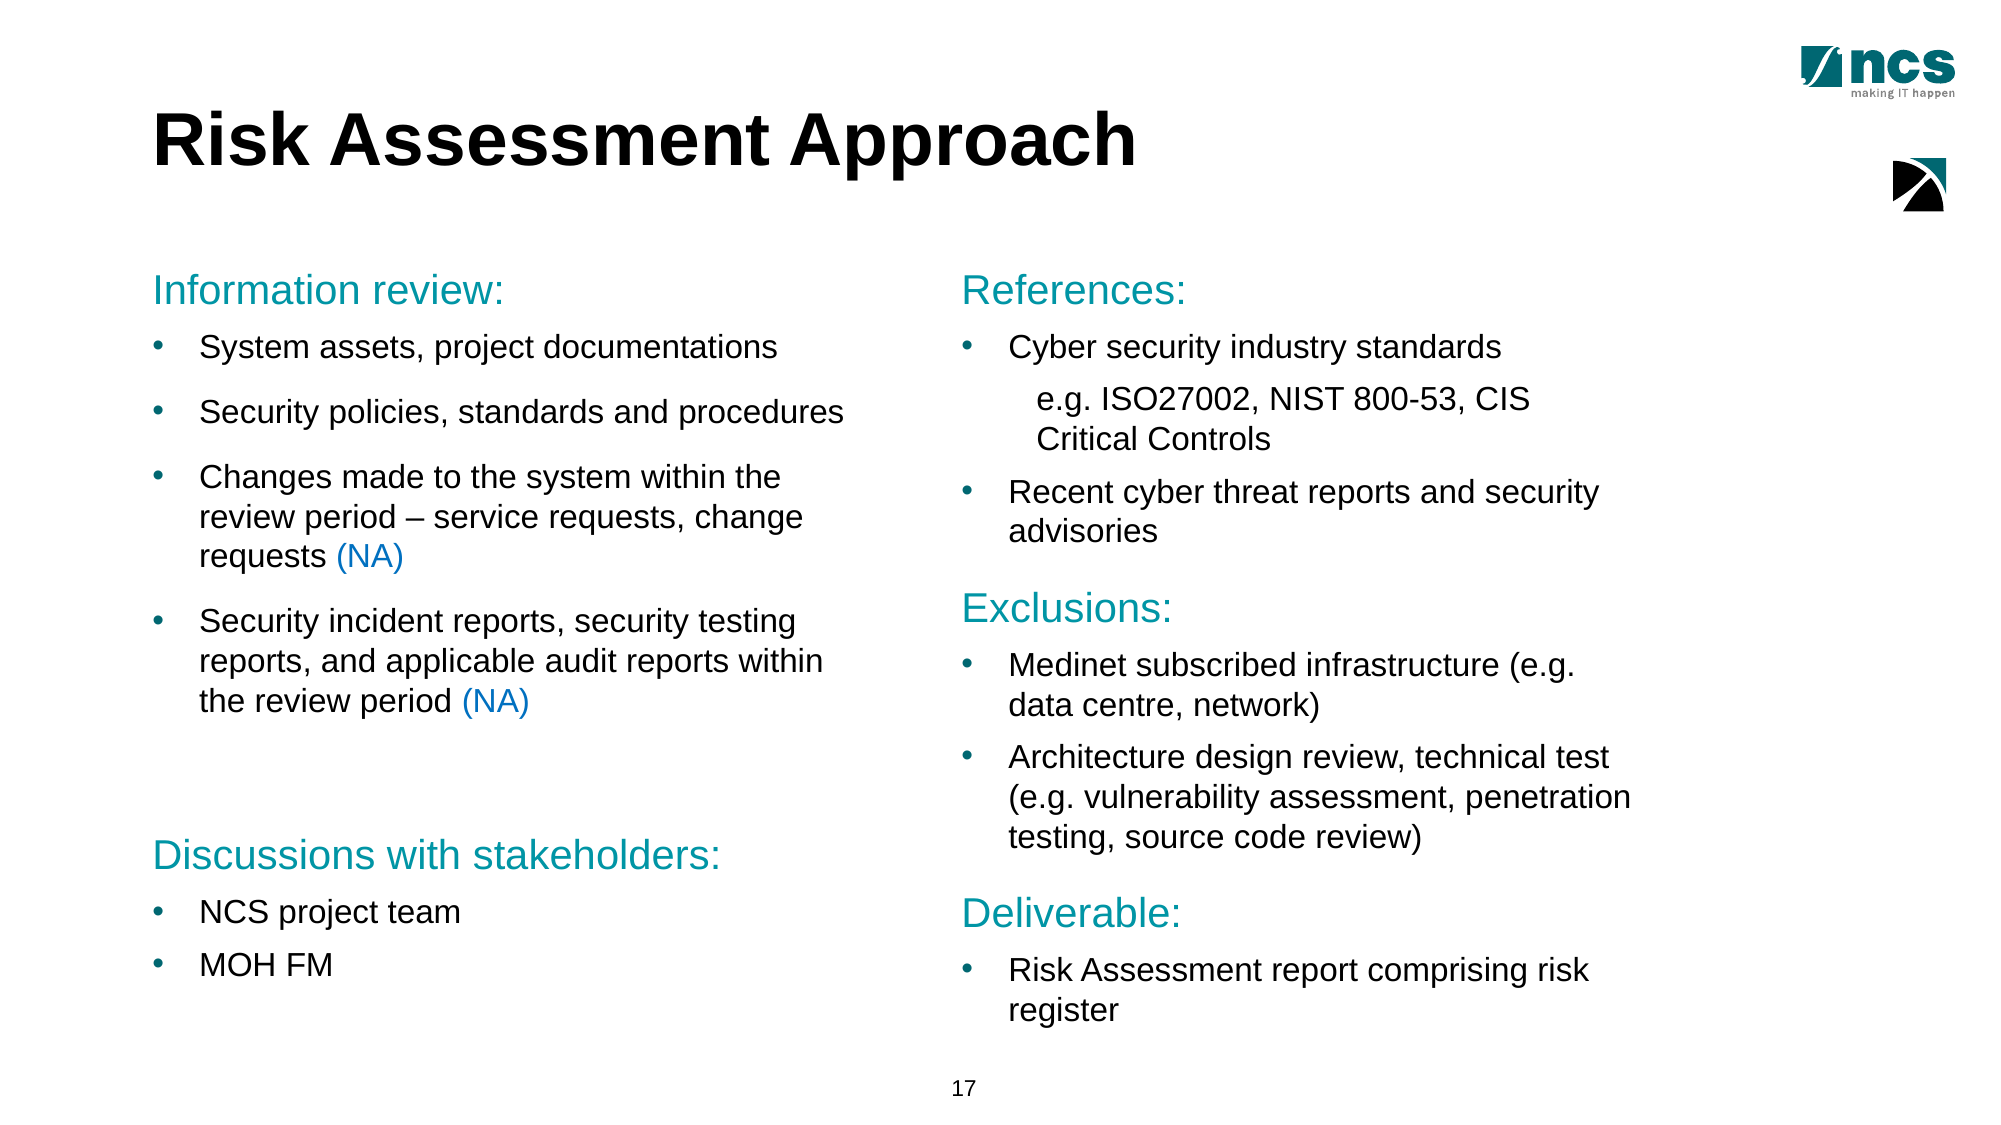

# Risk Assessment Approach

References:
Cyber security industry standards
e.g. ISO27002, NIST 800-53, CIS Critical Controls
Recent cyber threat reports and security advisories
Exclusions:
Medinet subscribed infrastructure (e.g. data centre, network)
Architecture design review, technical test (e.g. vulnerability assessment, penetration testing, source code review)
Deliverable:
Risk Assessment report comprising risk register

Information review:
System assets, project documentations
Security policies, standards and procedures
Changes made to the system within the review period – service requests, change requests (NA)
Security incident reports, security testing reports, and applicable audit reports within the review period (NA)

Discussions with stakeholders:
NCS project team
MOH FM

17